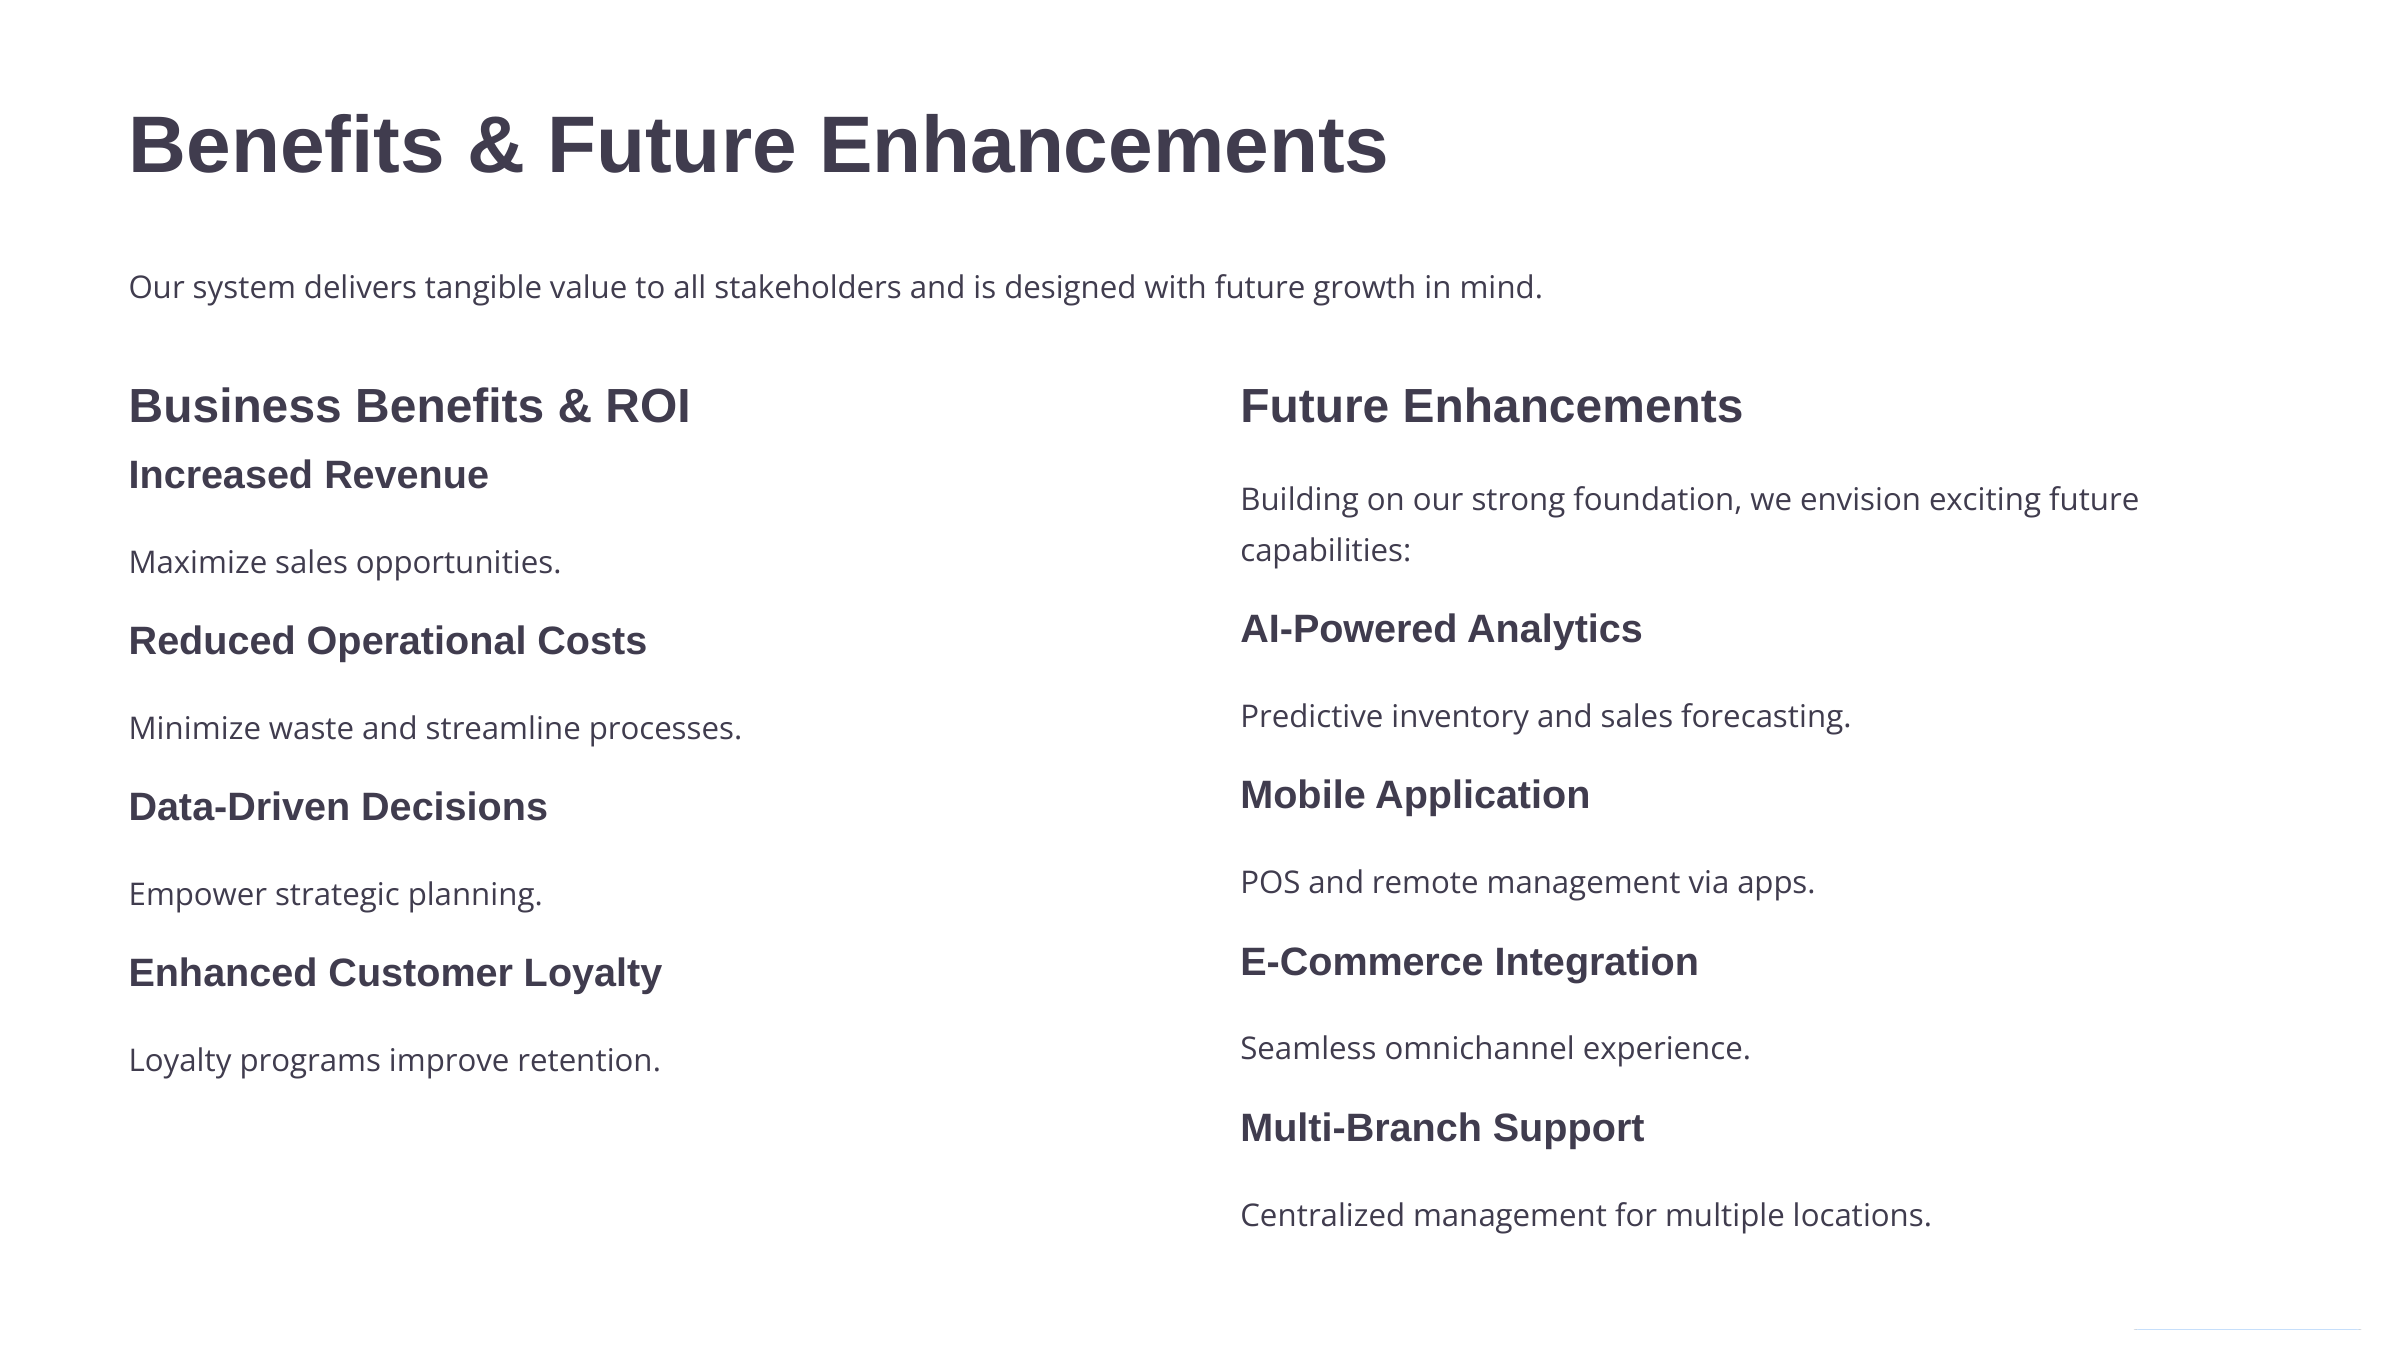

Benefits & Future Enhancements
Our system delivers tangible value to all stakeholders and is designed with future growth in mind.
Business Benefits & ROI
Future Enhancements
Increased Revenue
Building on our strong foundation, we envision exciting future capabilities:
Maximize sales opportunities.
AI-Powered Analytics
Reduced Operational Costs
Predictive inventory and sales forecasting.
Minimize waste and streamline processes.
Mobile Application
Data-Driven Decisions
POS and remote management via apps.
Empower strategic planning.
E-Commerce Integration
Enhanced Customer Loyalty
Seamless omnichannel experience.
Loyalty programs improve retention.
Multi-Branch Support
Centralized management for multiple locations.